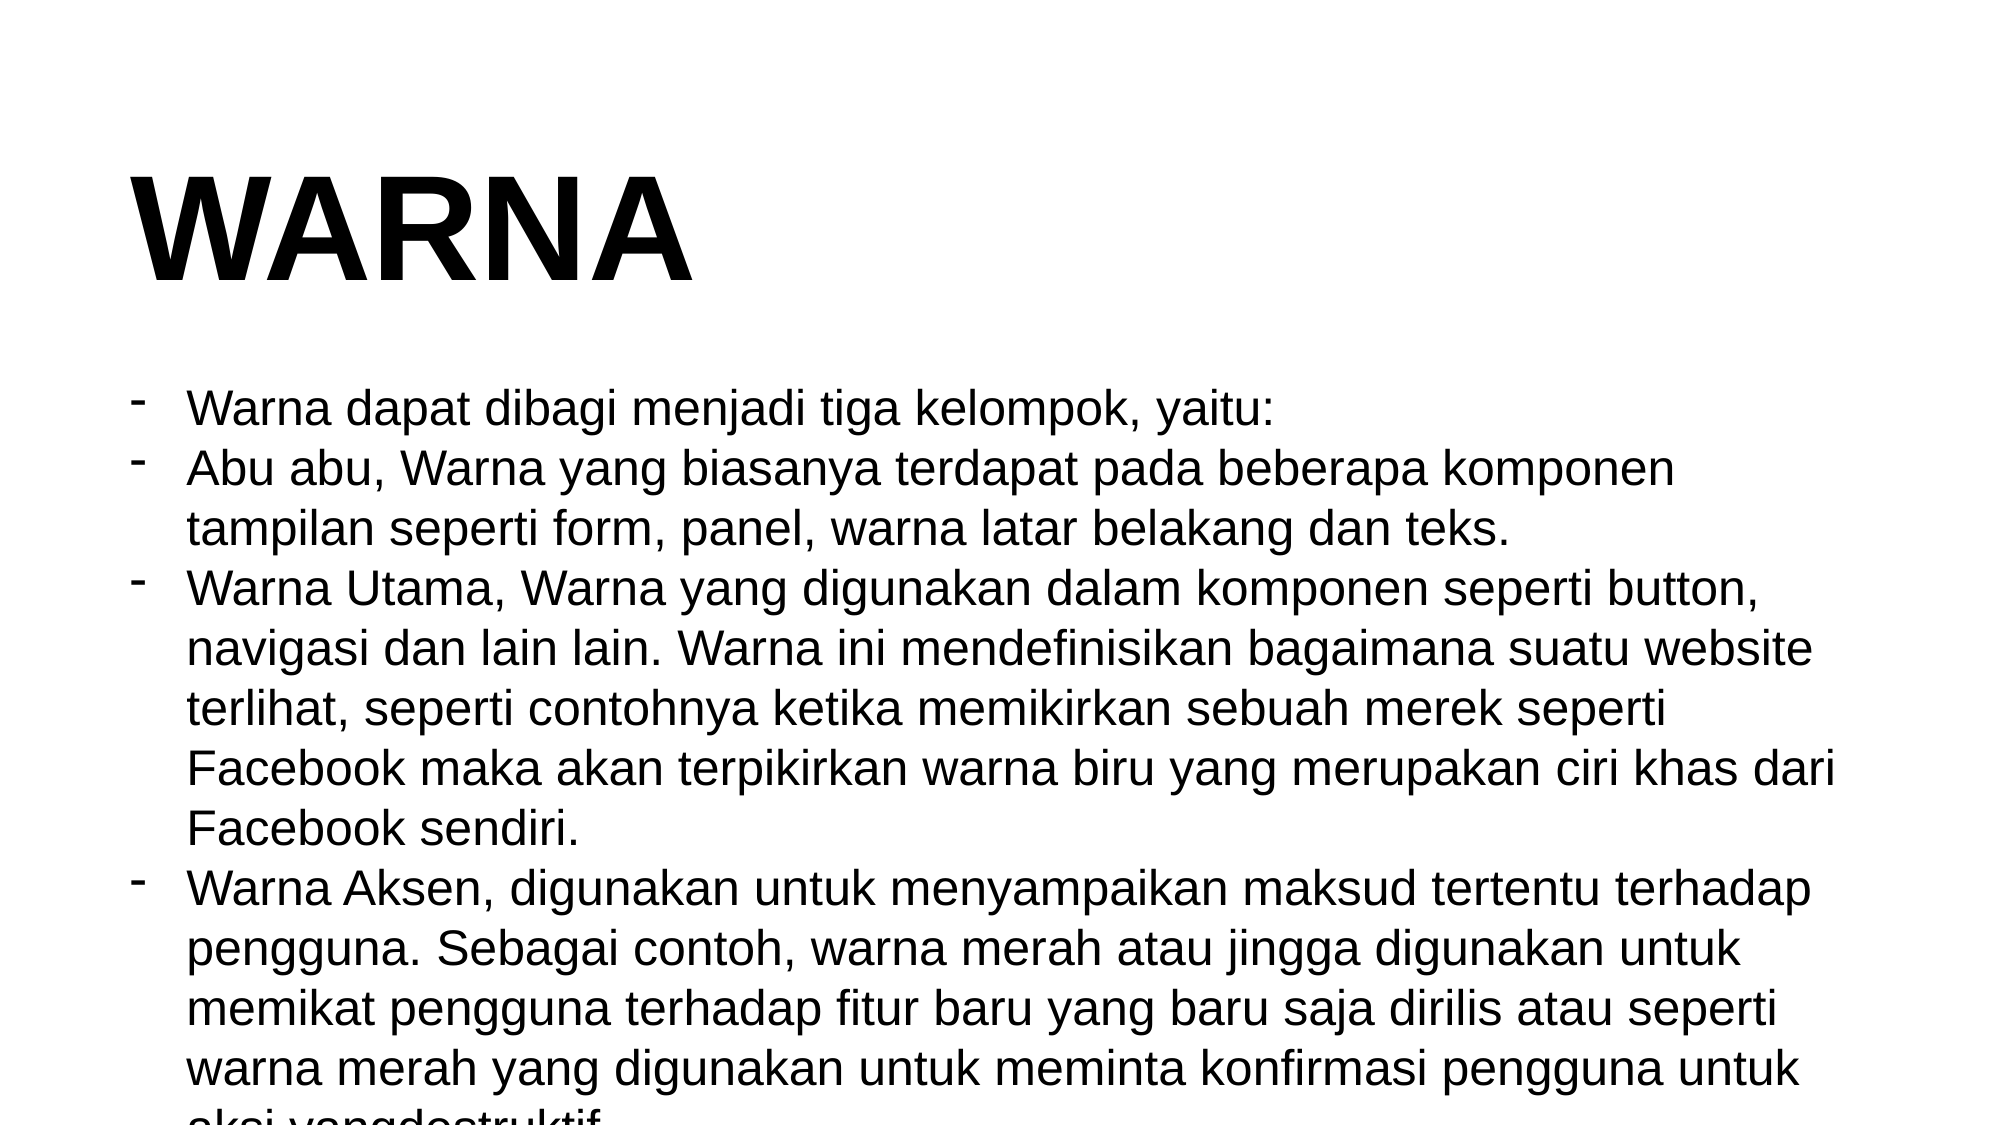

WARNA
Warna dapat dibagi menjadi tiga kelompok, yaitu:
Abu abu, Warna yang biasanya terdapat pada beberapa komponen tampilan seperti form, panel, warna latar belakang dan teks.
Warna Utama, Warna yang digunakan dalam komponen seperti button, navigasi dan lain lain. Warna ini mendefinisikan bagaimana suatu website terlihat, seperti contohnya ketika memikirkan sebuah merek seperti Facebook maka akan terpikirkan warna biru yang merupakan ciri khas dari Facebook sendiri.
Warna Aksen, digunakan untuk menyampaikan maksud tertentu terhadap pengguna. Sebagai contoh, warna merah atau jingga digunakan untuk memikat pengguna terhadap fitur baru yang baru saja dirilis atau seperti warna merah yang digunakan untuk meminta konfirmasi pengguna untuk aksi yangdestruktif.